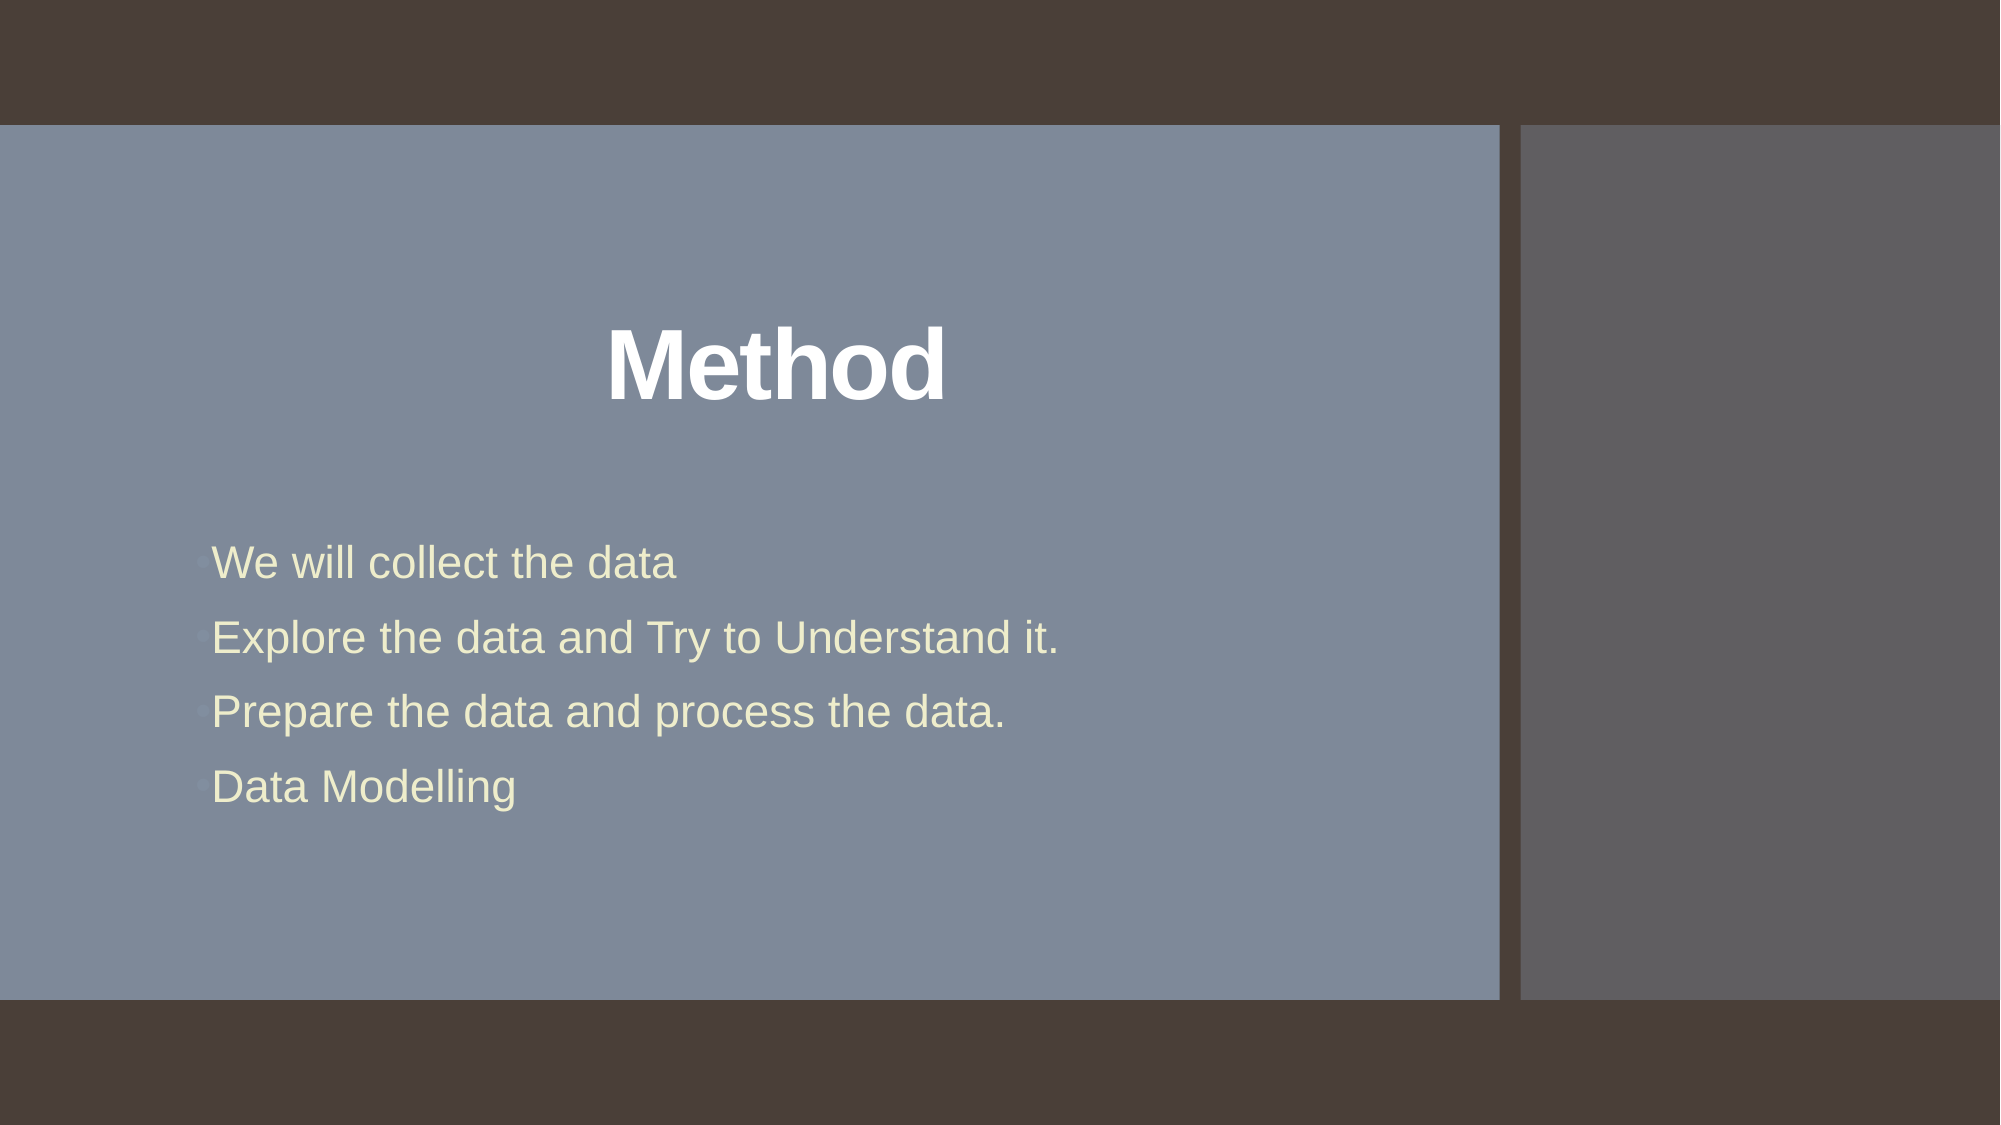

# Method

We will collect the data
Explore the data and Try to Understand it.
Prepare the data and process the data.
Data Modelling